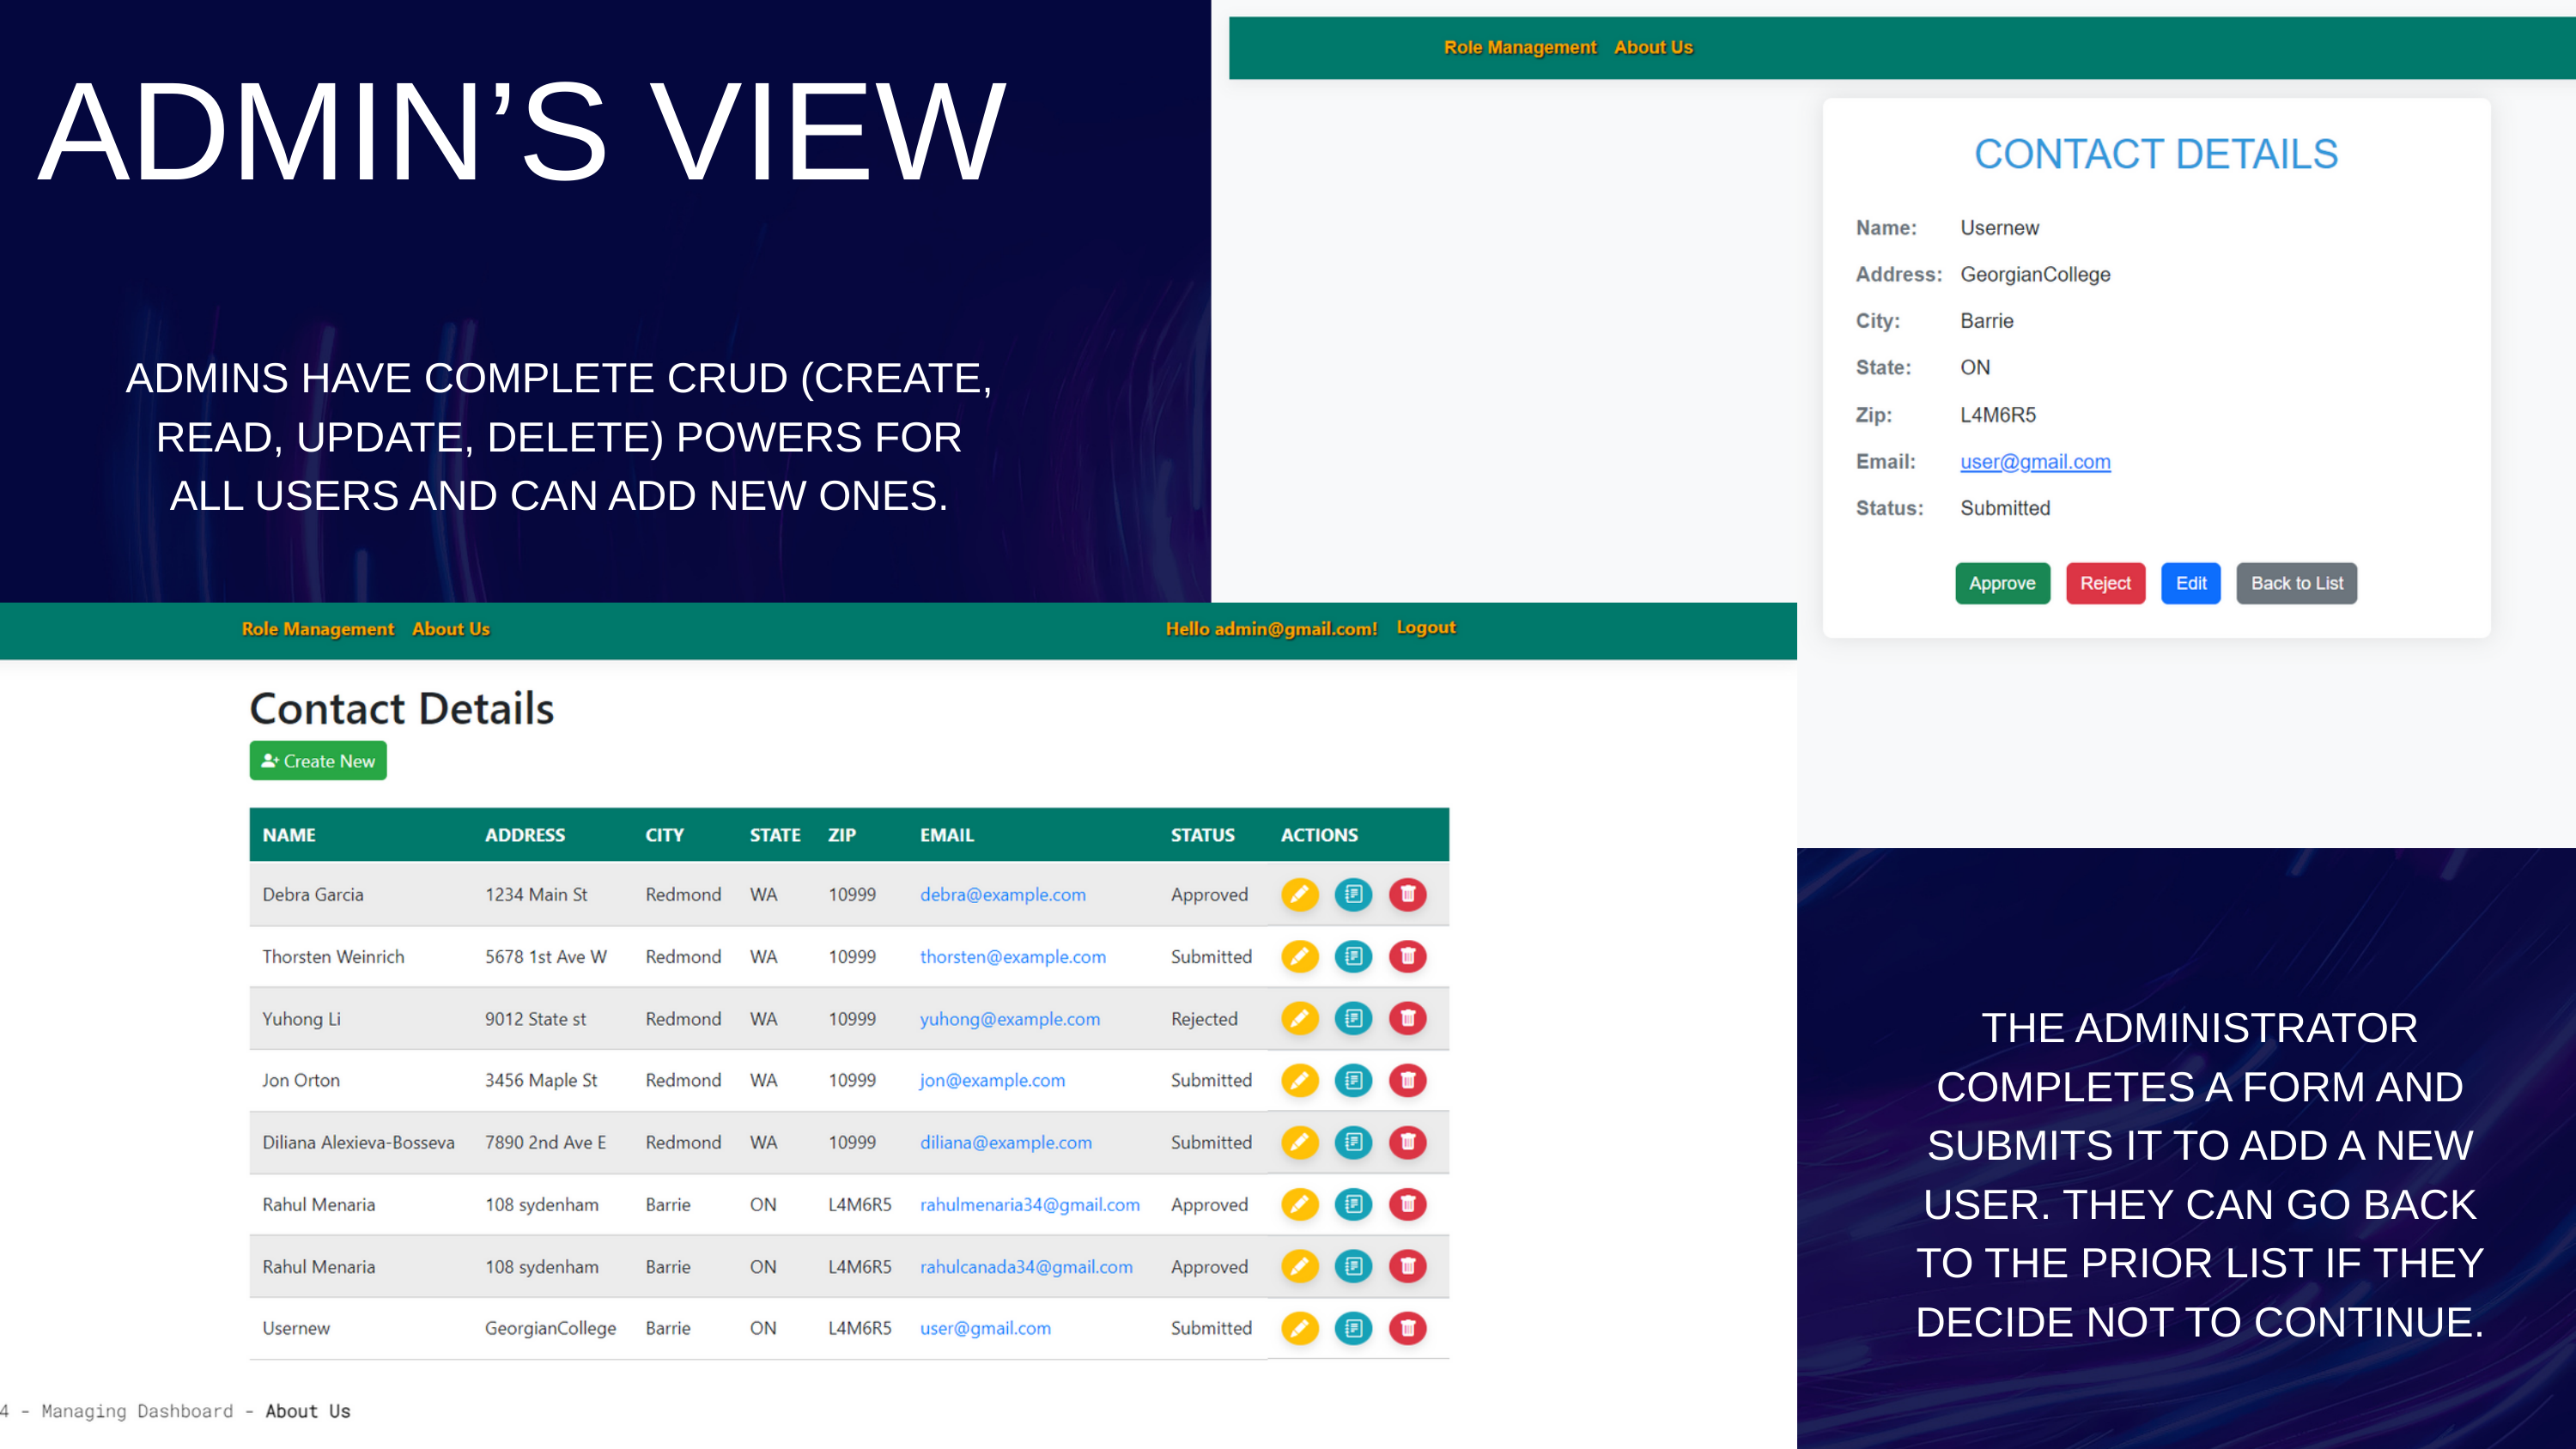

ADMIN’S VIEW
ADMINS HAVE COMPLETE CRUD (CREATE, READ, UPDATE, DELETE) POWERS FOR ALL USERS AND CAN ADD NEW ONES.

THE ADMINISTRATOR COMPLETES A FORM AND SUBMITS IT TO ADD A NEW USER. THEY CAN GO BACK TO THE PRIOR LIST IF THEY DECIDE NOT TO CONTINUE.